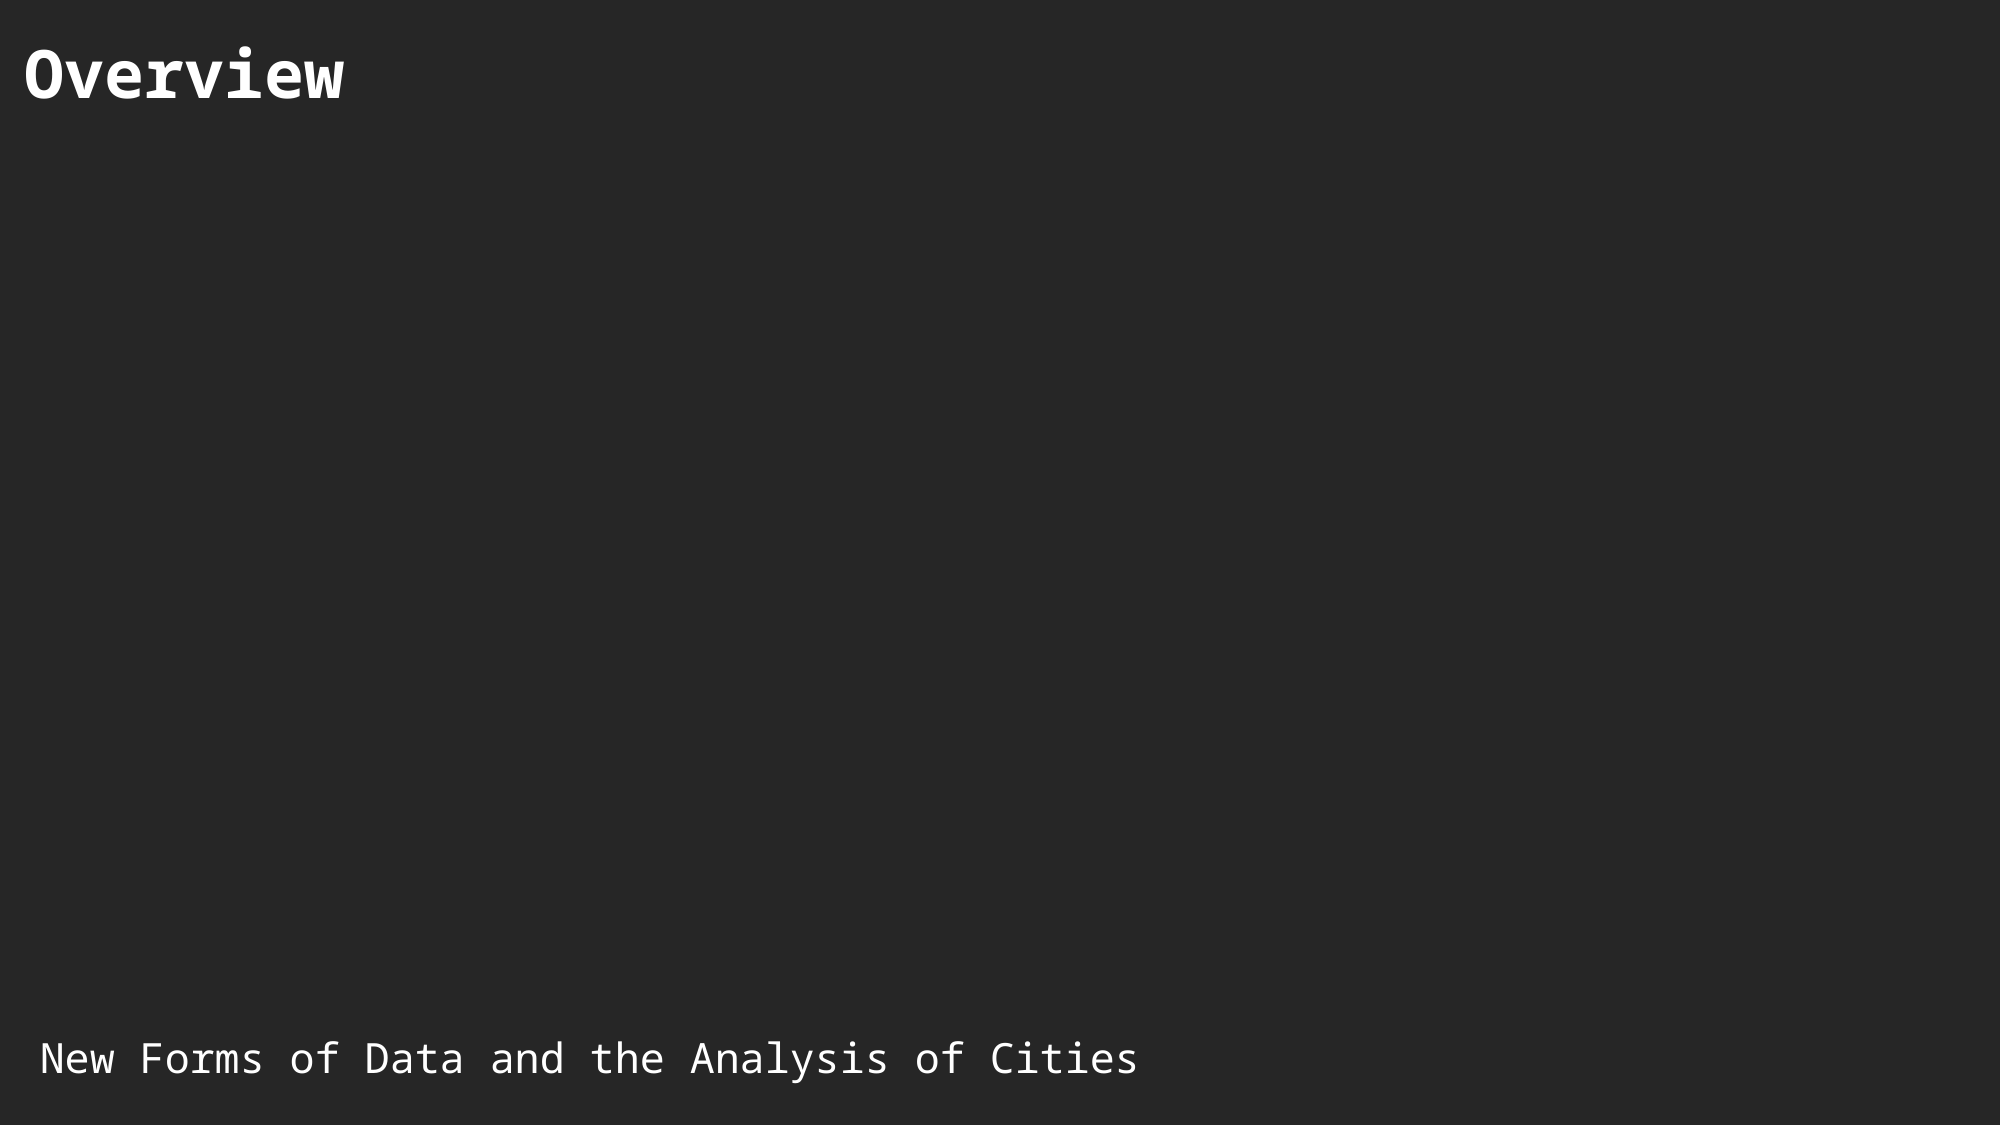

Overview
New Forms of Data and the Analysis of Cities